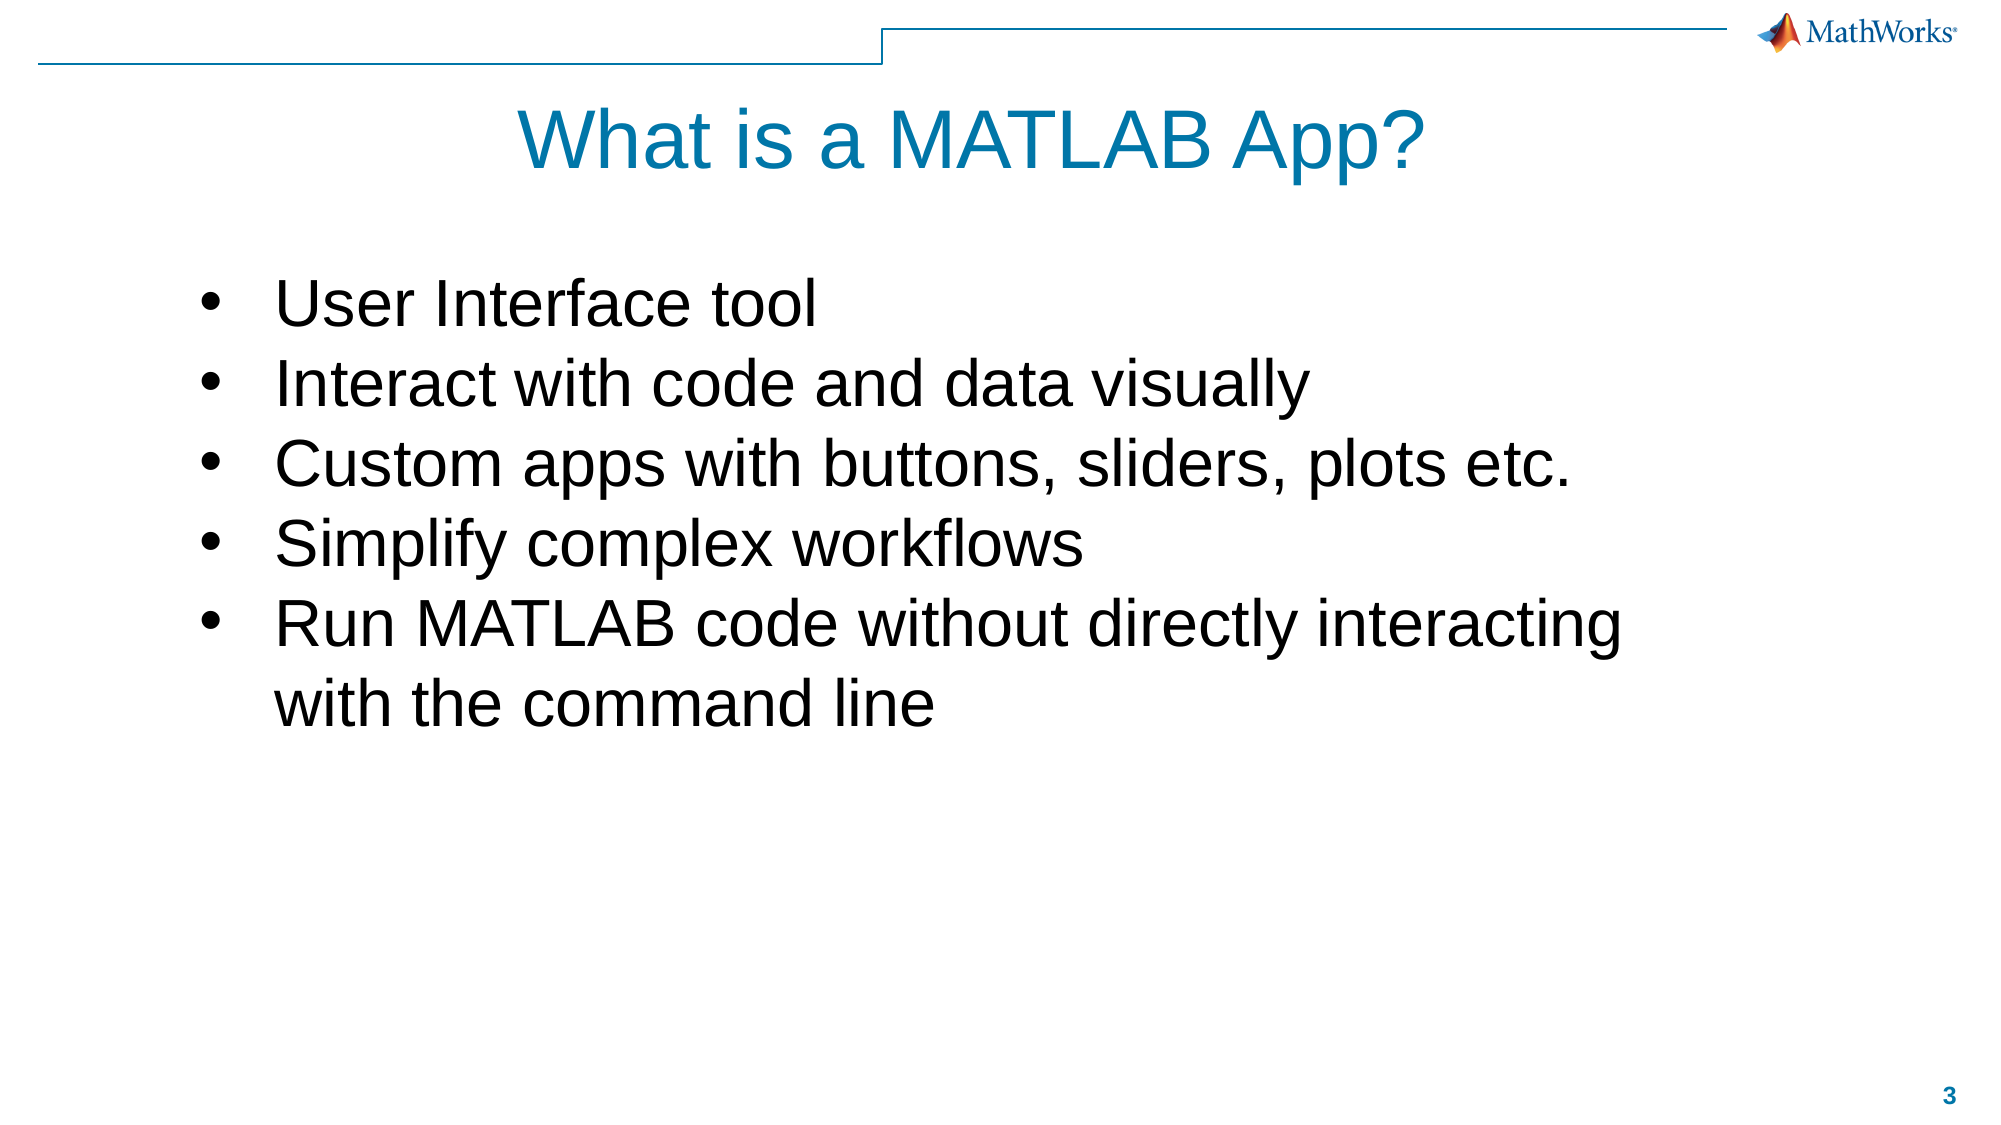

What is a MATLAB App?

User Interface tool
Interact with code and data visually
Custom apps with buttons, sliders, plots etc.
Simplify complex workflows
Run MATLAB code without directly interacting with the command line